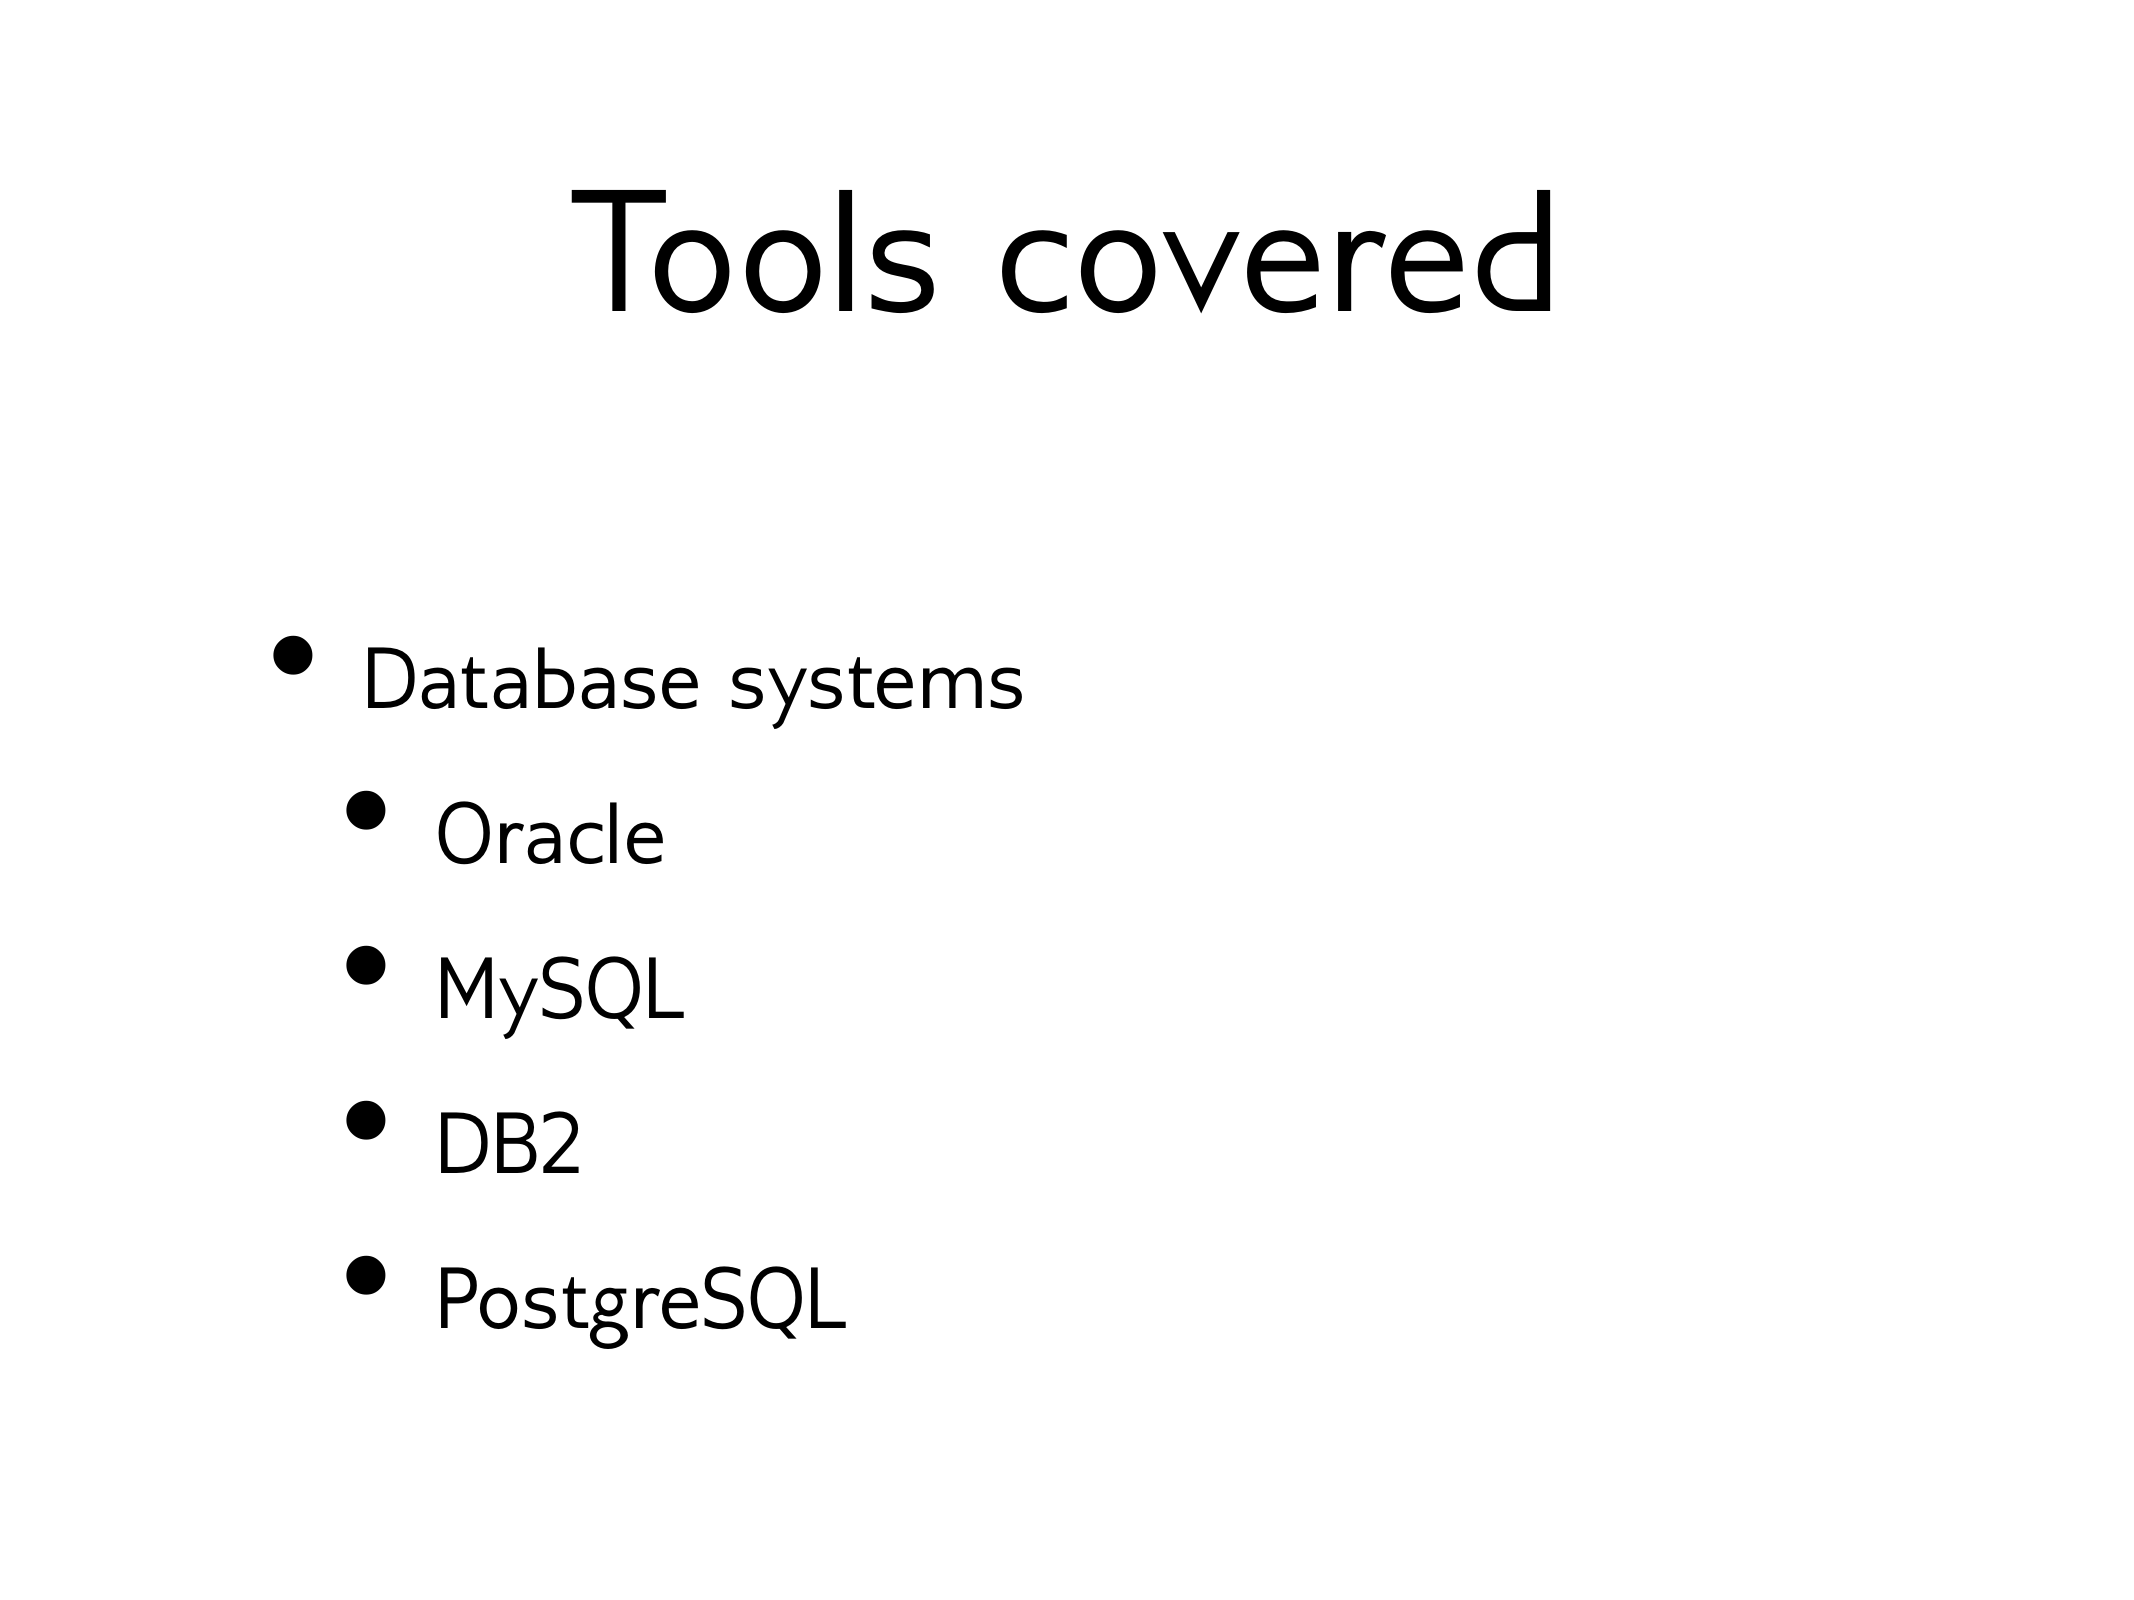

# Tools covered
Database systems
Oracle
MySQL
DB2
PostgreSQL